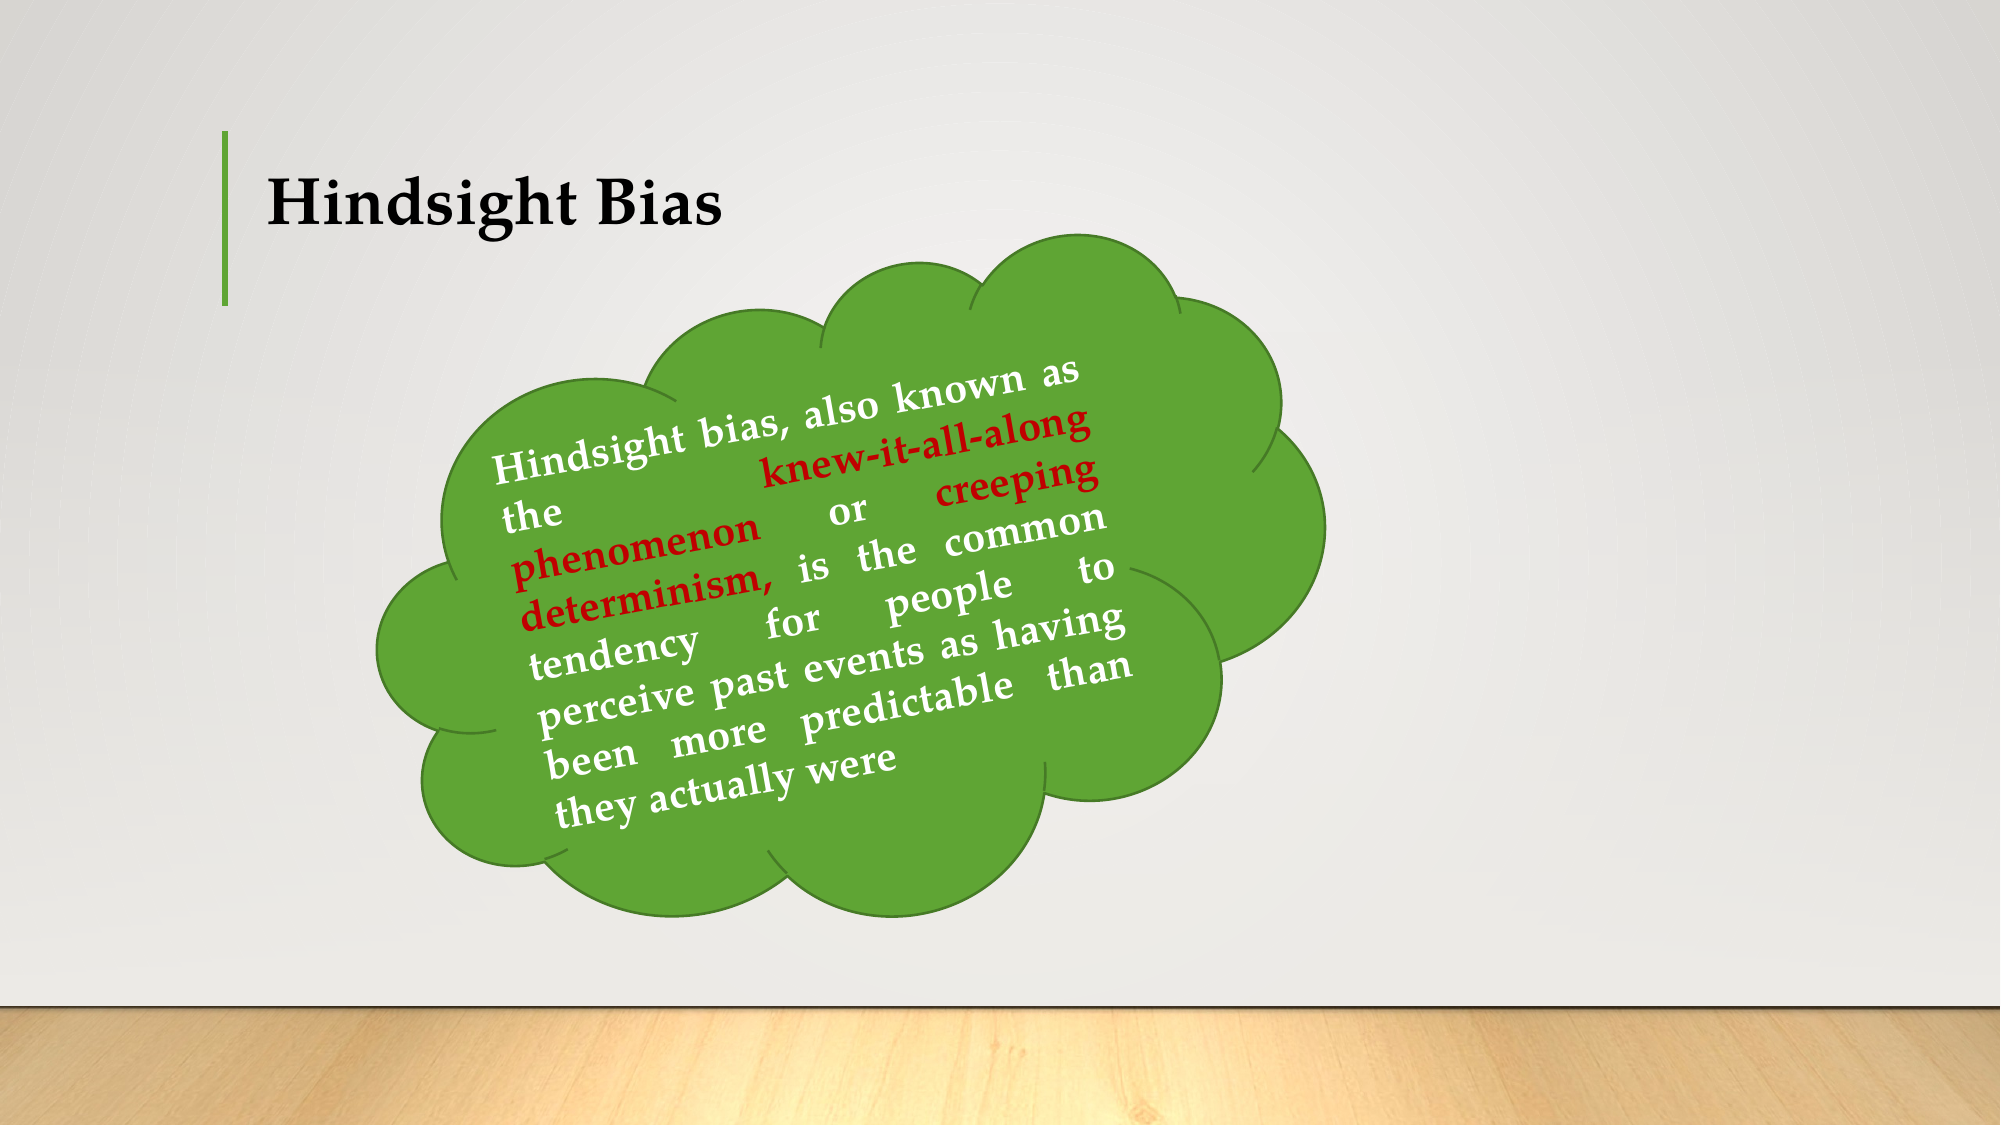

# Hindsight Bias
Hindsight bias, also known as the knew-it-all-along phenomenon or creeping determinism, is the common tendency for people to perceive past events as having been more predictable than they actually were